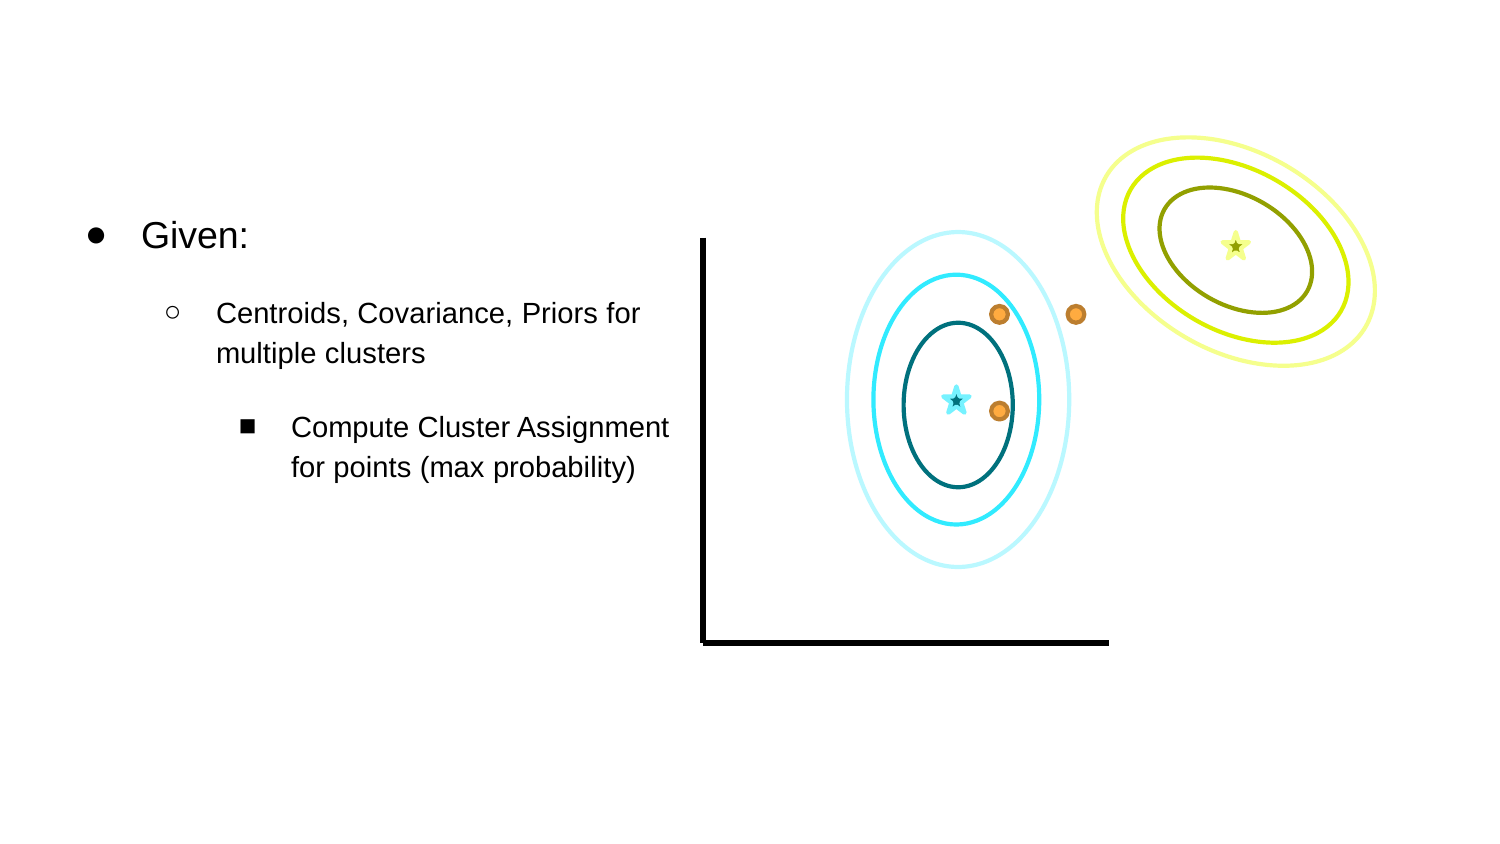

#

Given:
Centroids, Covariance, Priors for
multiple clusters
Compute Cluster Assignment
for points (max probability)